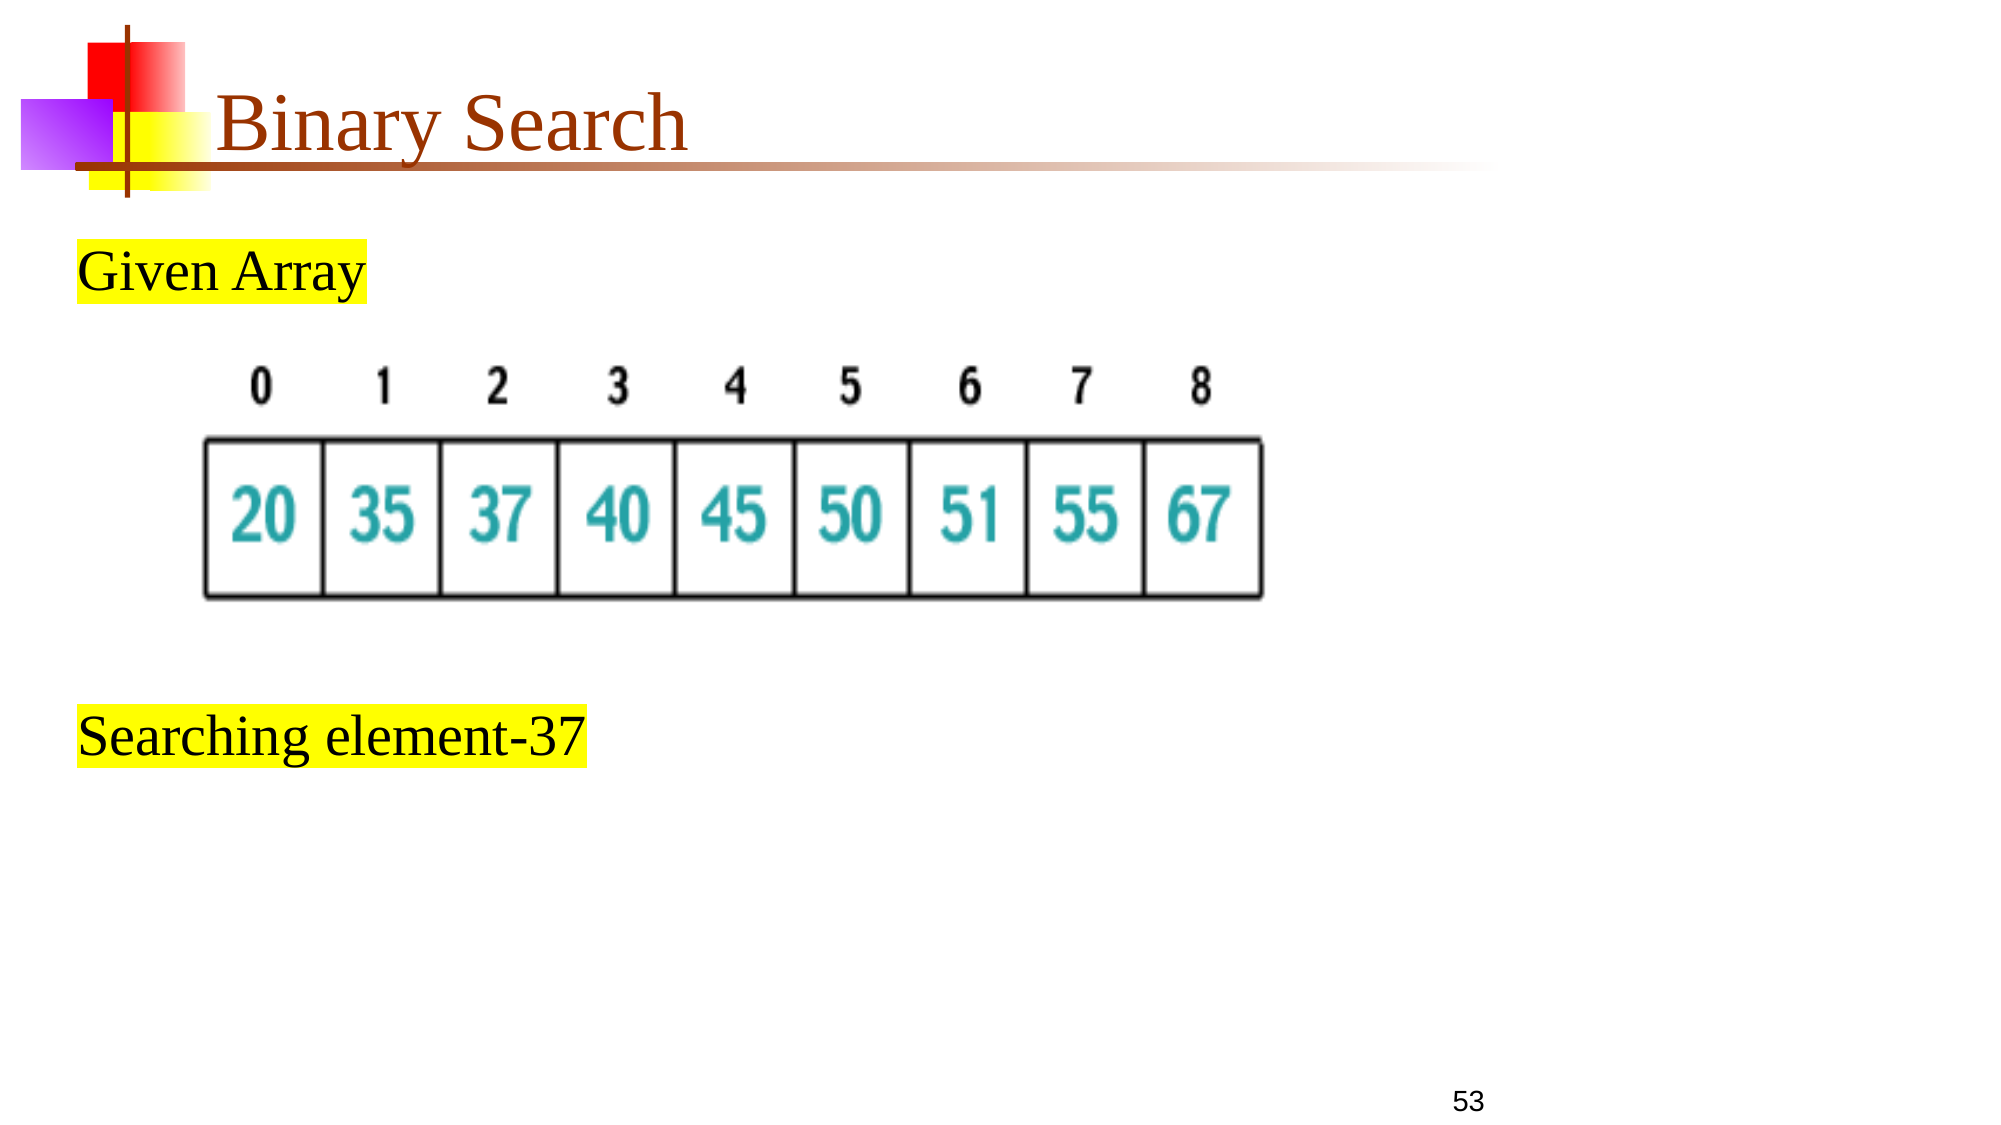

# Binary Search
Given Array

Searching element-37

53